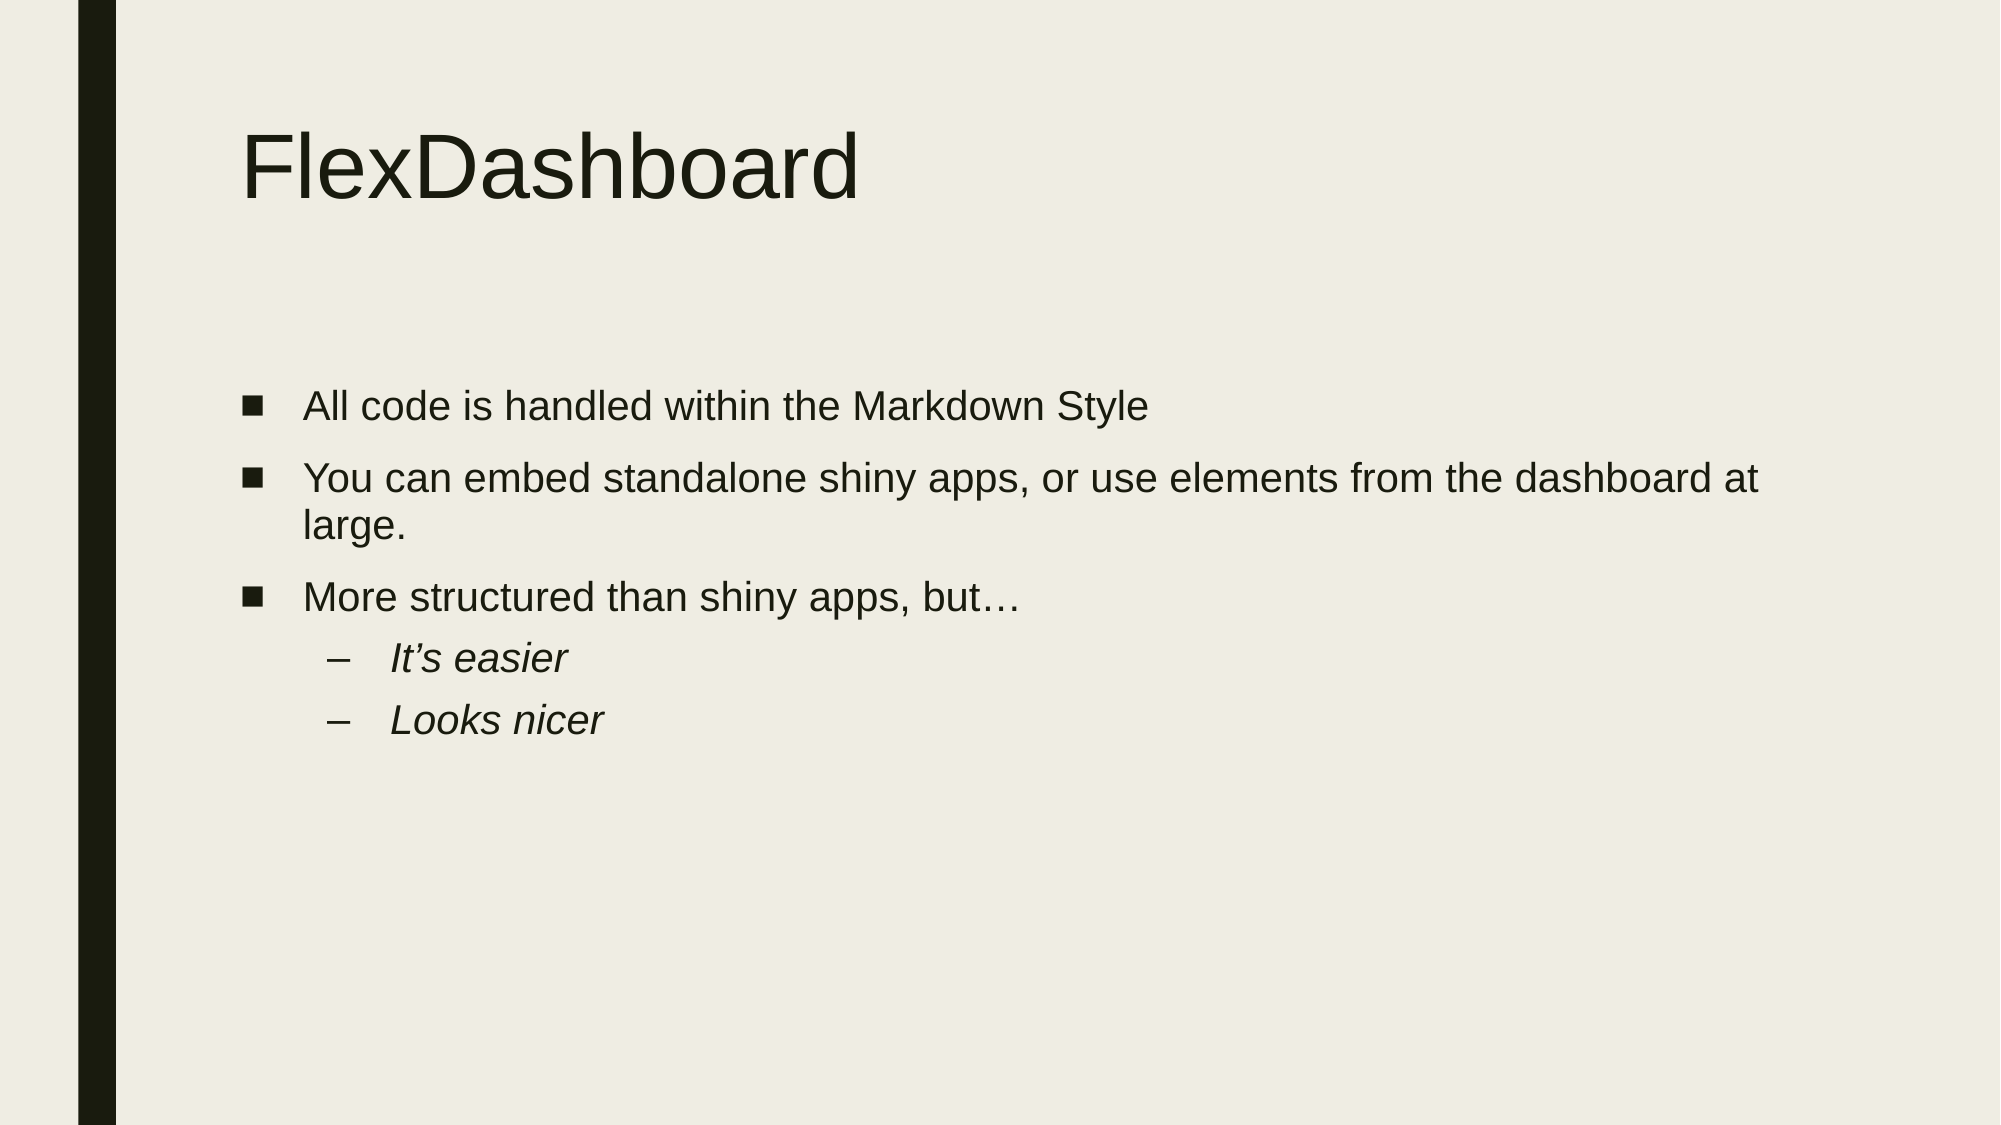

# FlexDashboard
All code is handled within the Markdown Style
You can embed standalone shiny apps, or use elements from the dashboard at large.
More structured than shiny apps, but…
It’s easier
Looks nicer